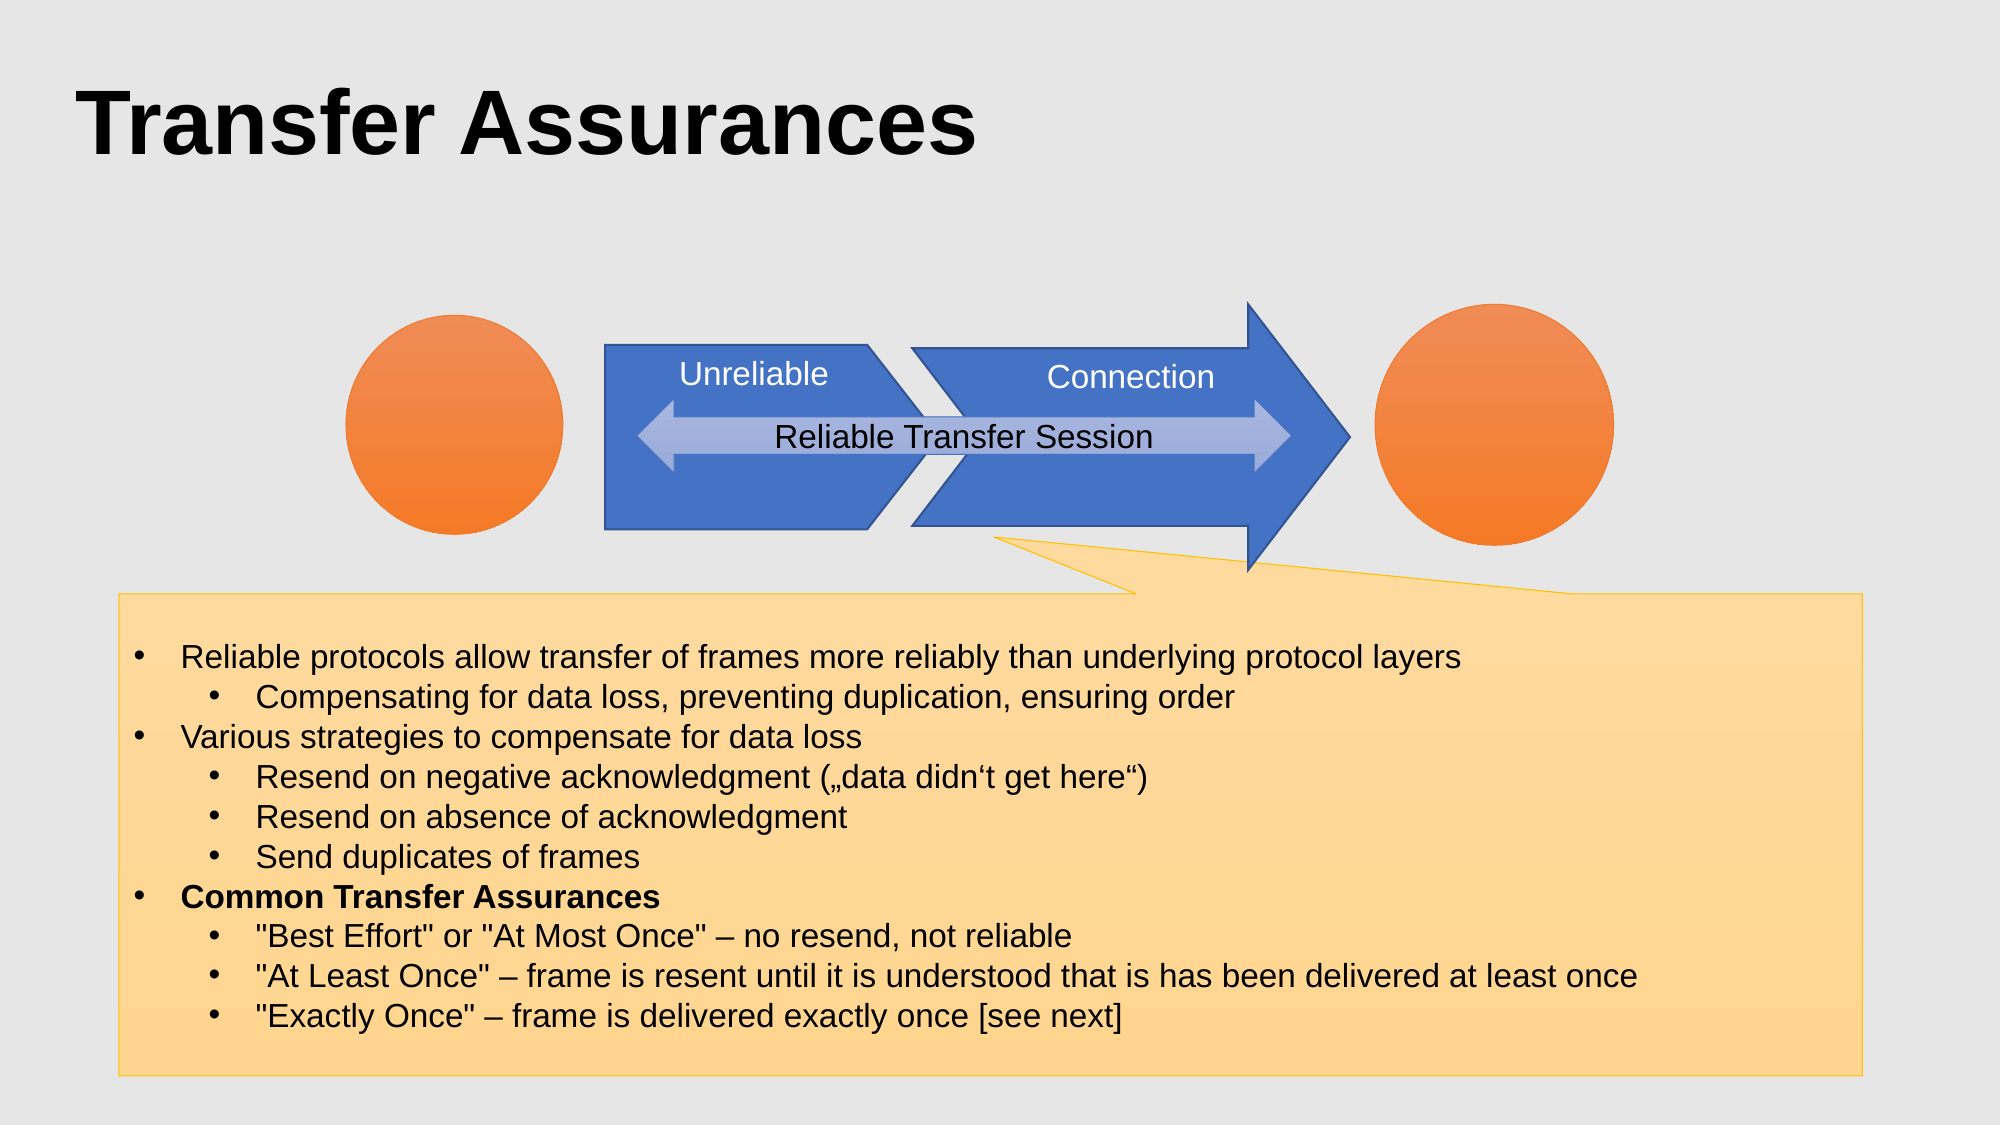

# Transfer Assurances
Connection

Unreliable
Reliable Transfer Session
Reliable protocols allow transfer of frames more reliably than underlying protocol layers
Compensating for data loss, preventing duplication, ensuring order
Various strategies to compensate for data loss
Resend on negative acknowledgment („data didn‘t get here“)
Resend on absence of acknowledgment
Send duplicates of frames
Common Transfer Assurances
"Best Effort" or "At Most Once" – no resend, not reliable
"At Least Once" – frame is resent until it is understood that is has been delivered at least once
"Exactly Once" – frame is delivered exactly once [see next]